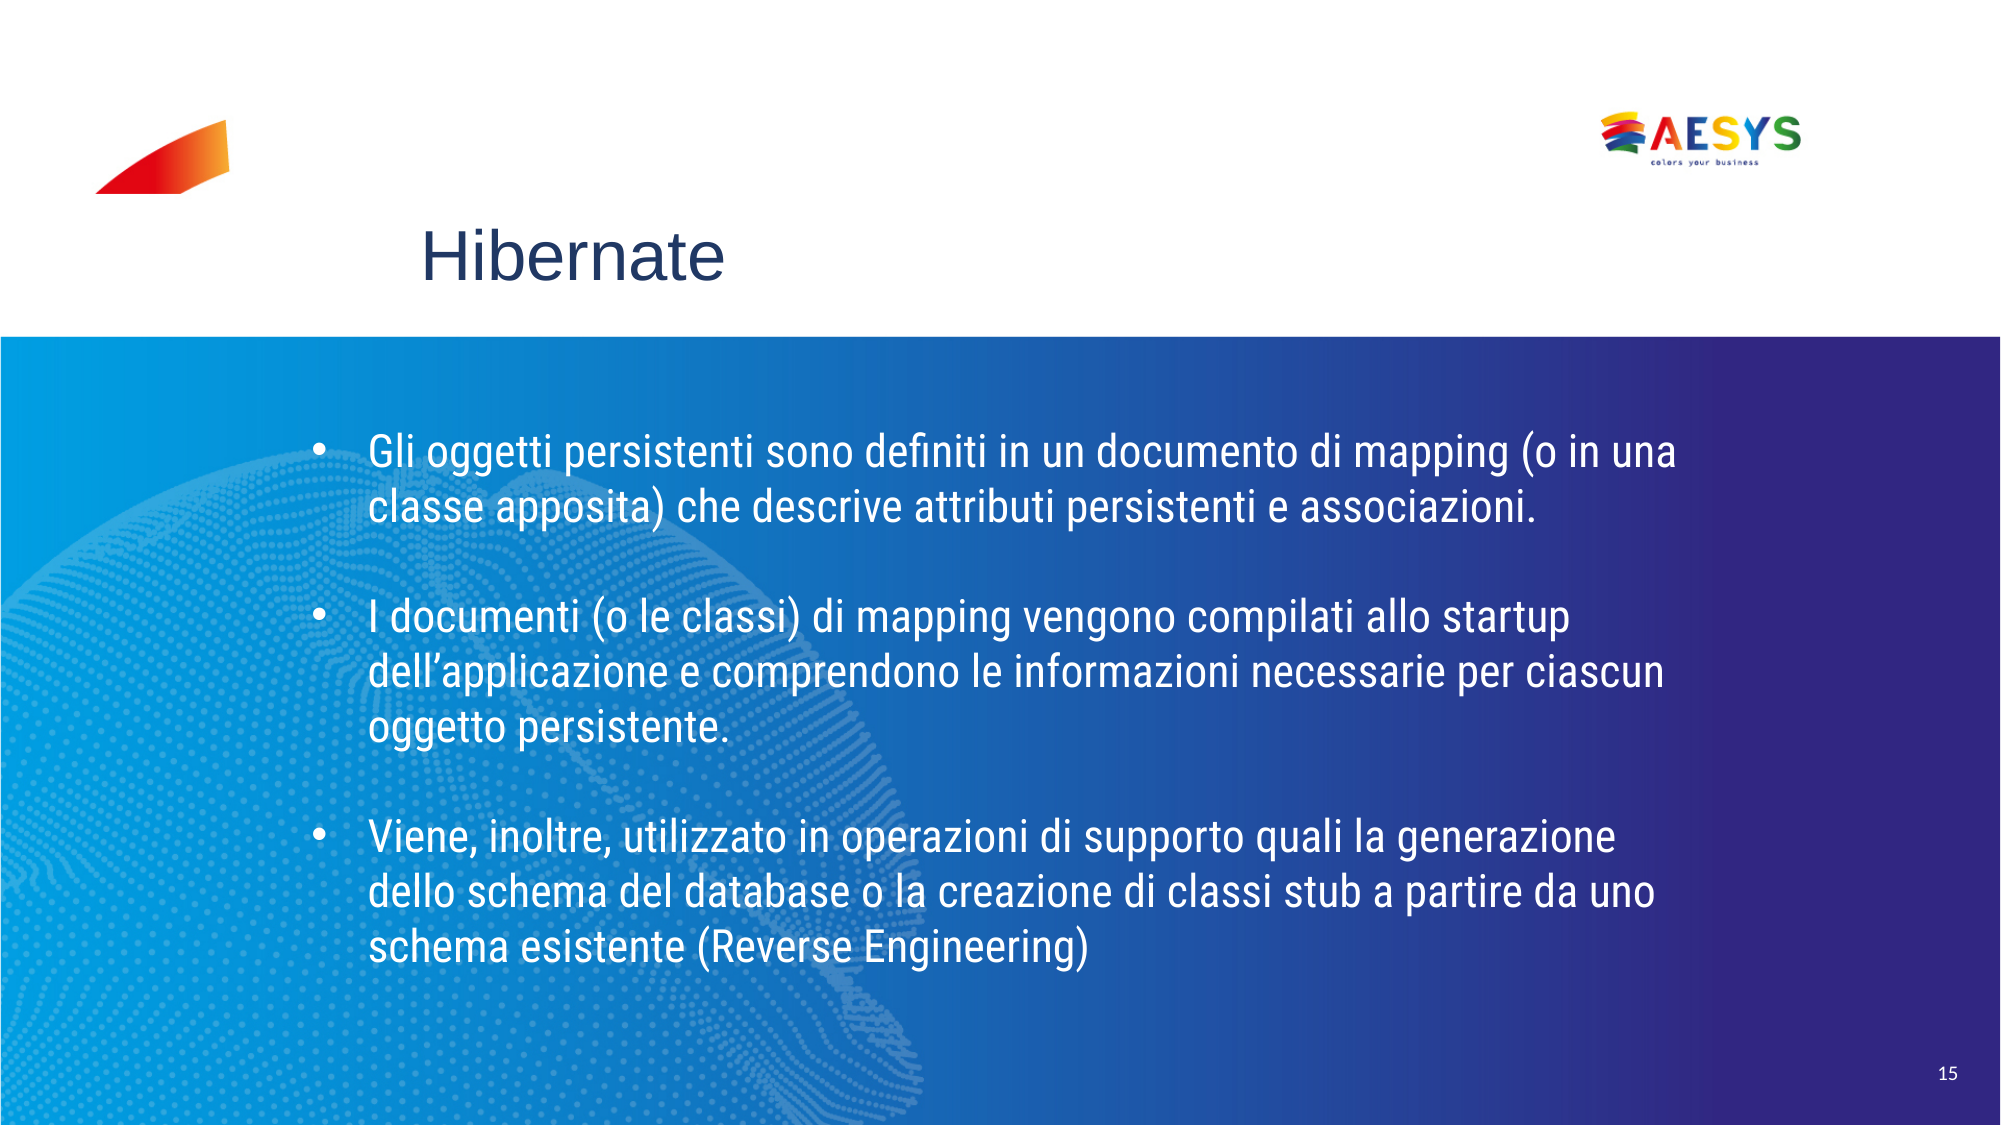

# Hibernate
Gli oggetti persistenti sono definiti in un documento di mapping (o in una classe apposita) che descrive attributi persistenti e associazioni.

I documenti (o le classi) di mapping vengono compilati allo startup dell’applicazione e comprendono le informazioni necessarie per ciascun oggetto persistente.

Viene, inoltre, utilizzato in operazioni di supporto quali la generazione dello schema del database o la creazione di classi stub a partire da uno schema esistente (Reverse Engineering)
15